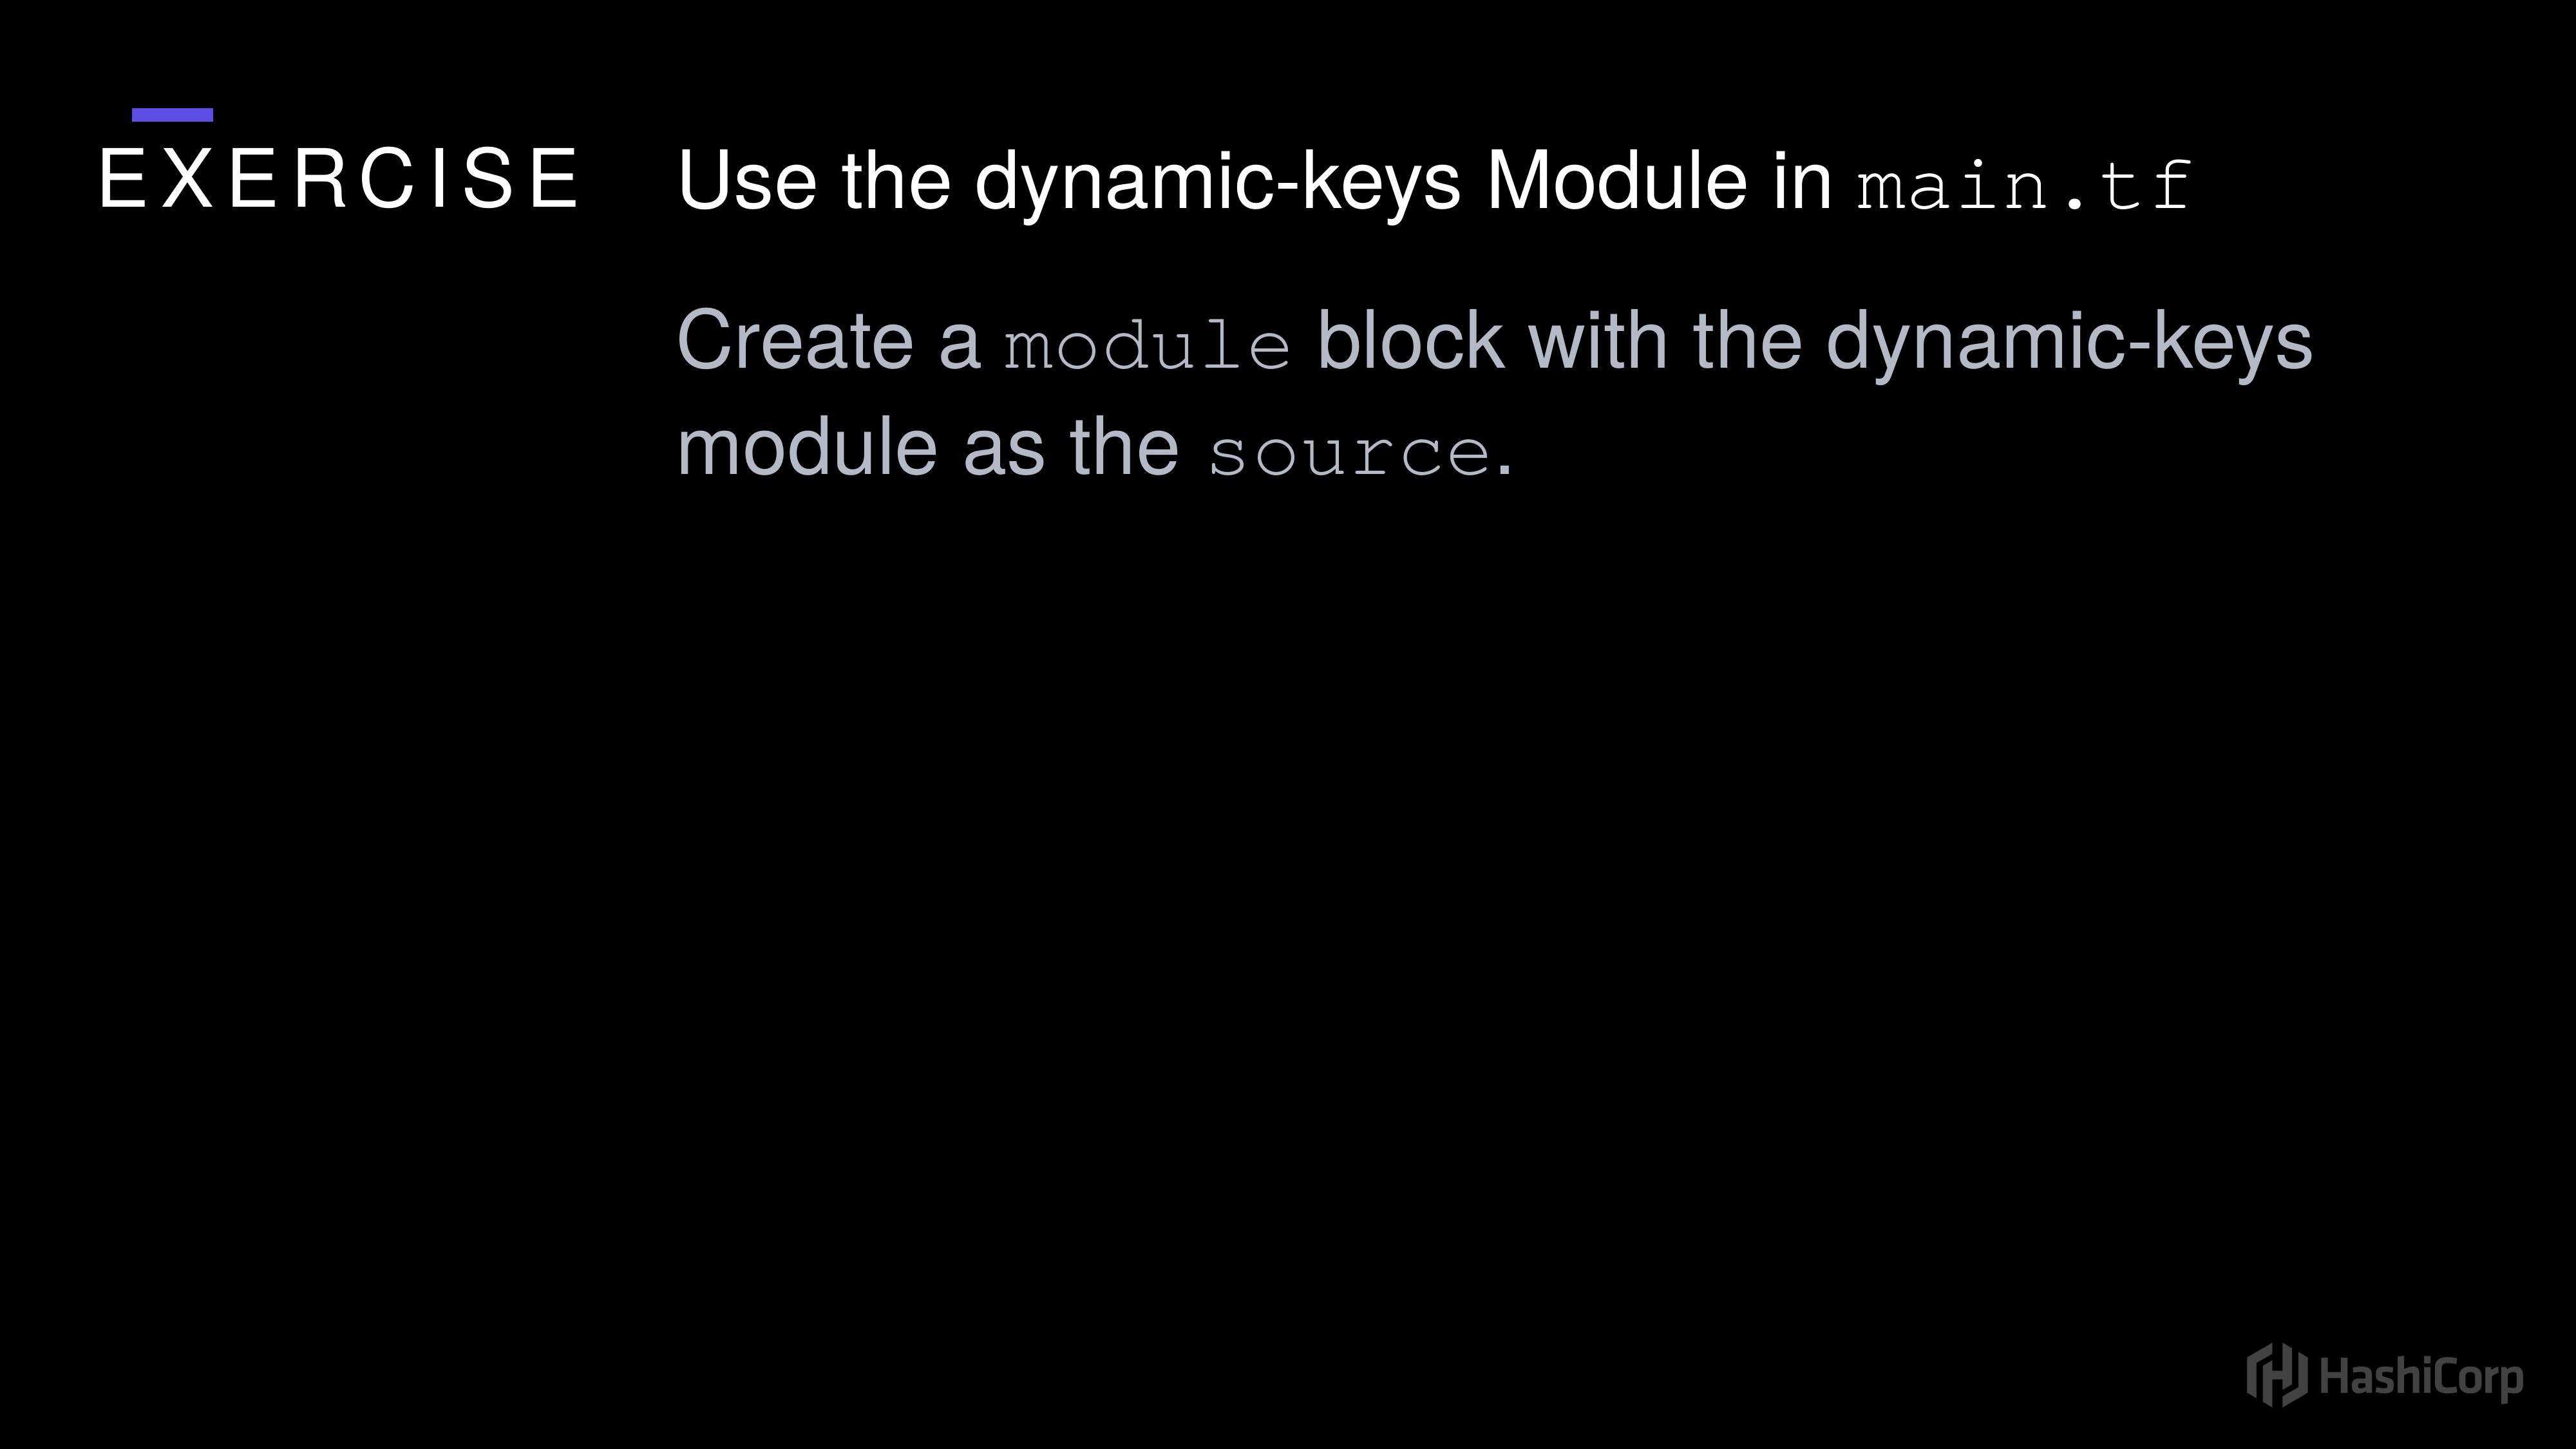

Use the dynamic-keys Module in main.tf
Create a module block with the dynamic-keys module as the source.
162